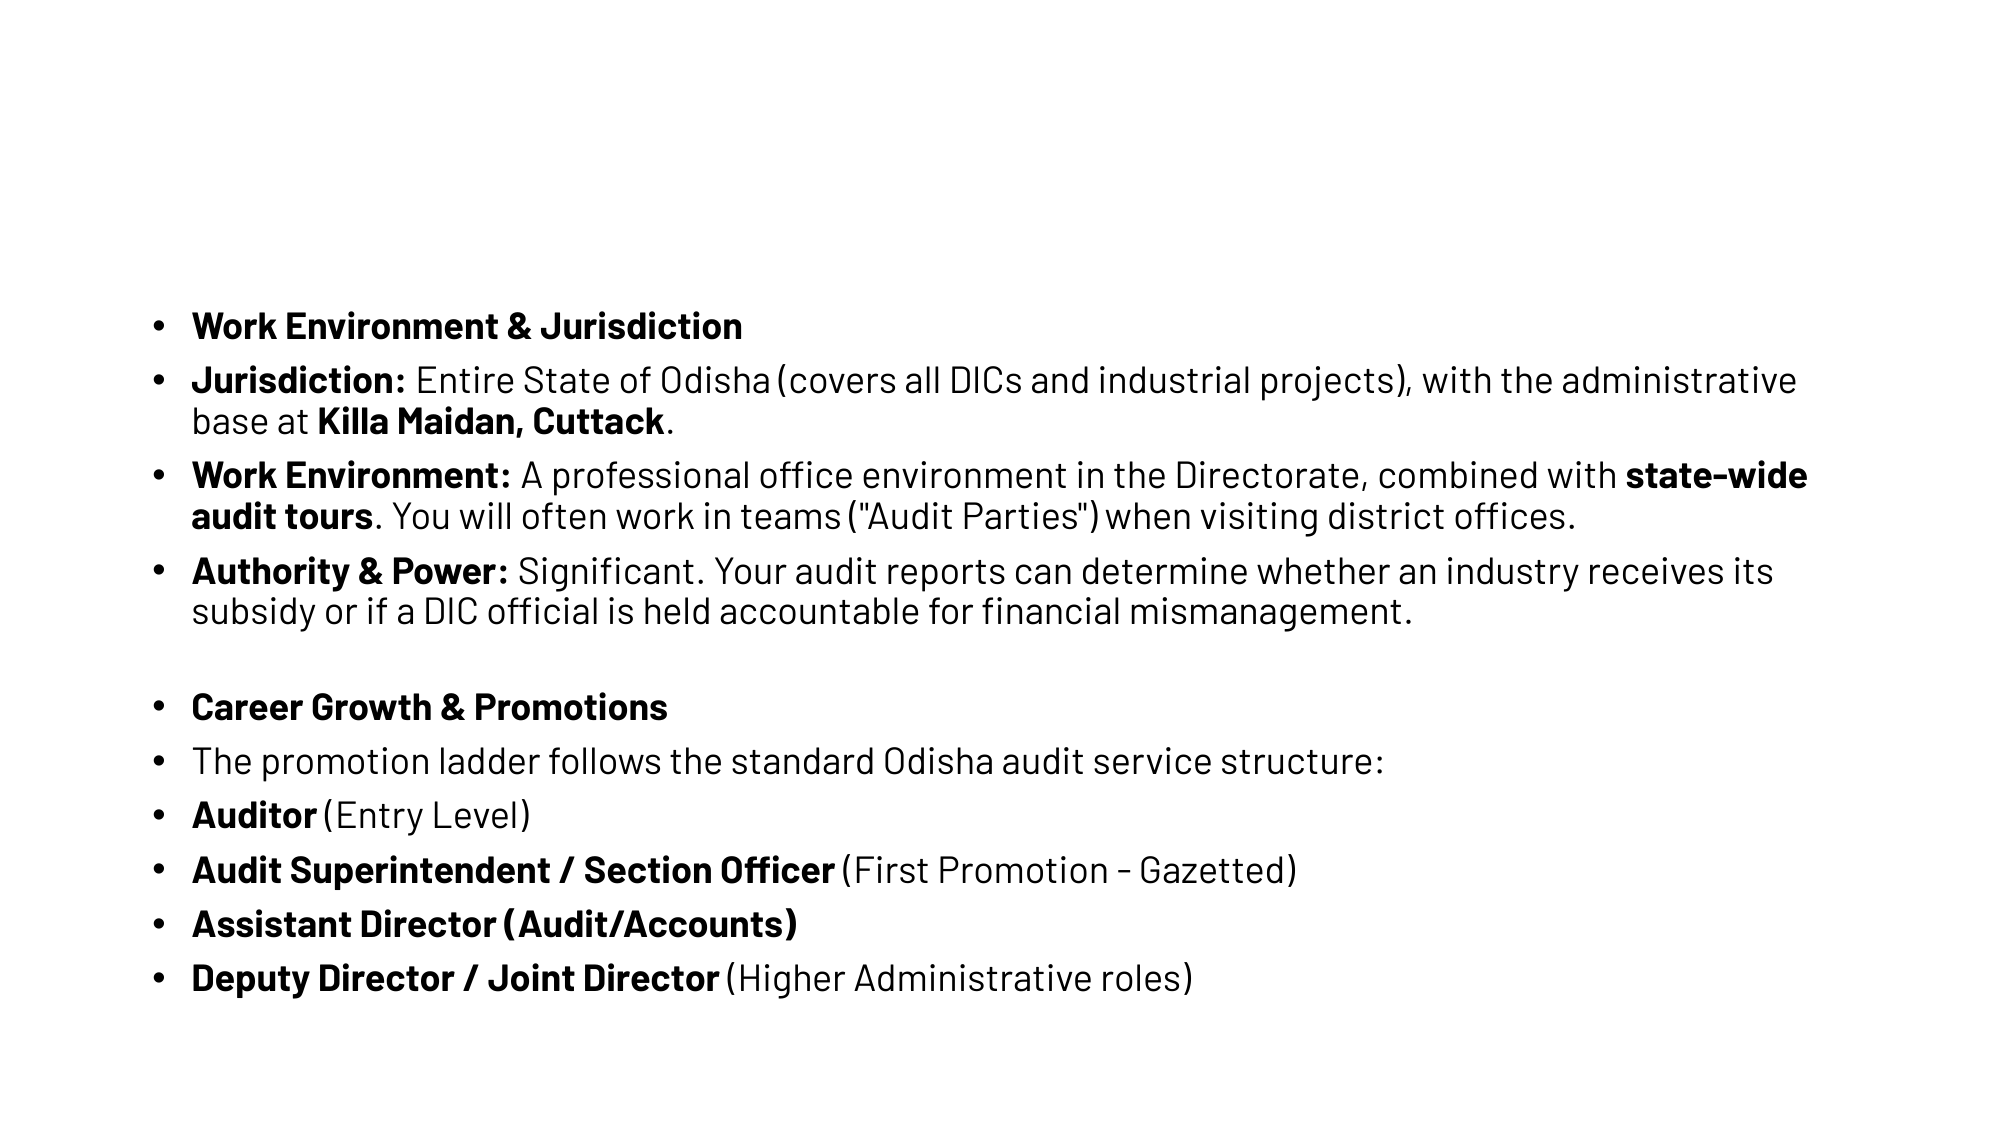

#
Work Environment & Jurisdiction
Jurisdiction: Entire State of Odisha (covers all DICs and industrial projects), with the administrative base at Killa Maidan, Cuttack.
Work Environment: A professional office environment in the Directorate, combined with state-wide audit tours. You will often work in teams ("Audit Parties") when visiting district offices.
Authority & Power: Significant. Your audit reports can determine whether an industry receives its subsidy or if a DIC official is held accountable for financial mismanagement.
Career Growth & Promotions
The promotion ladder follows the standard Odisha audit service structure:
Auditor (Entry Level)
Audit Superintendent / Section Officer (First Promotion - Gazetted)
Assistant Director (Audit/Accounts)
Deputy Director / Joint Director (Higher Administrative roles)